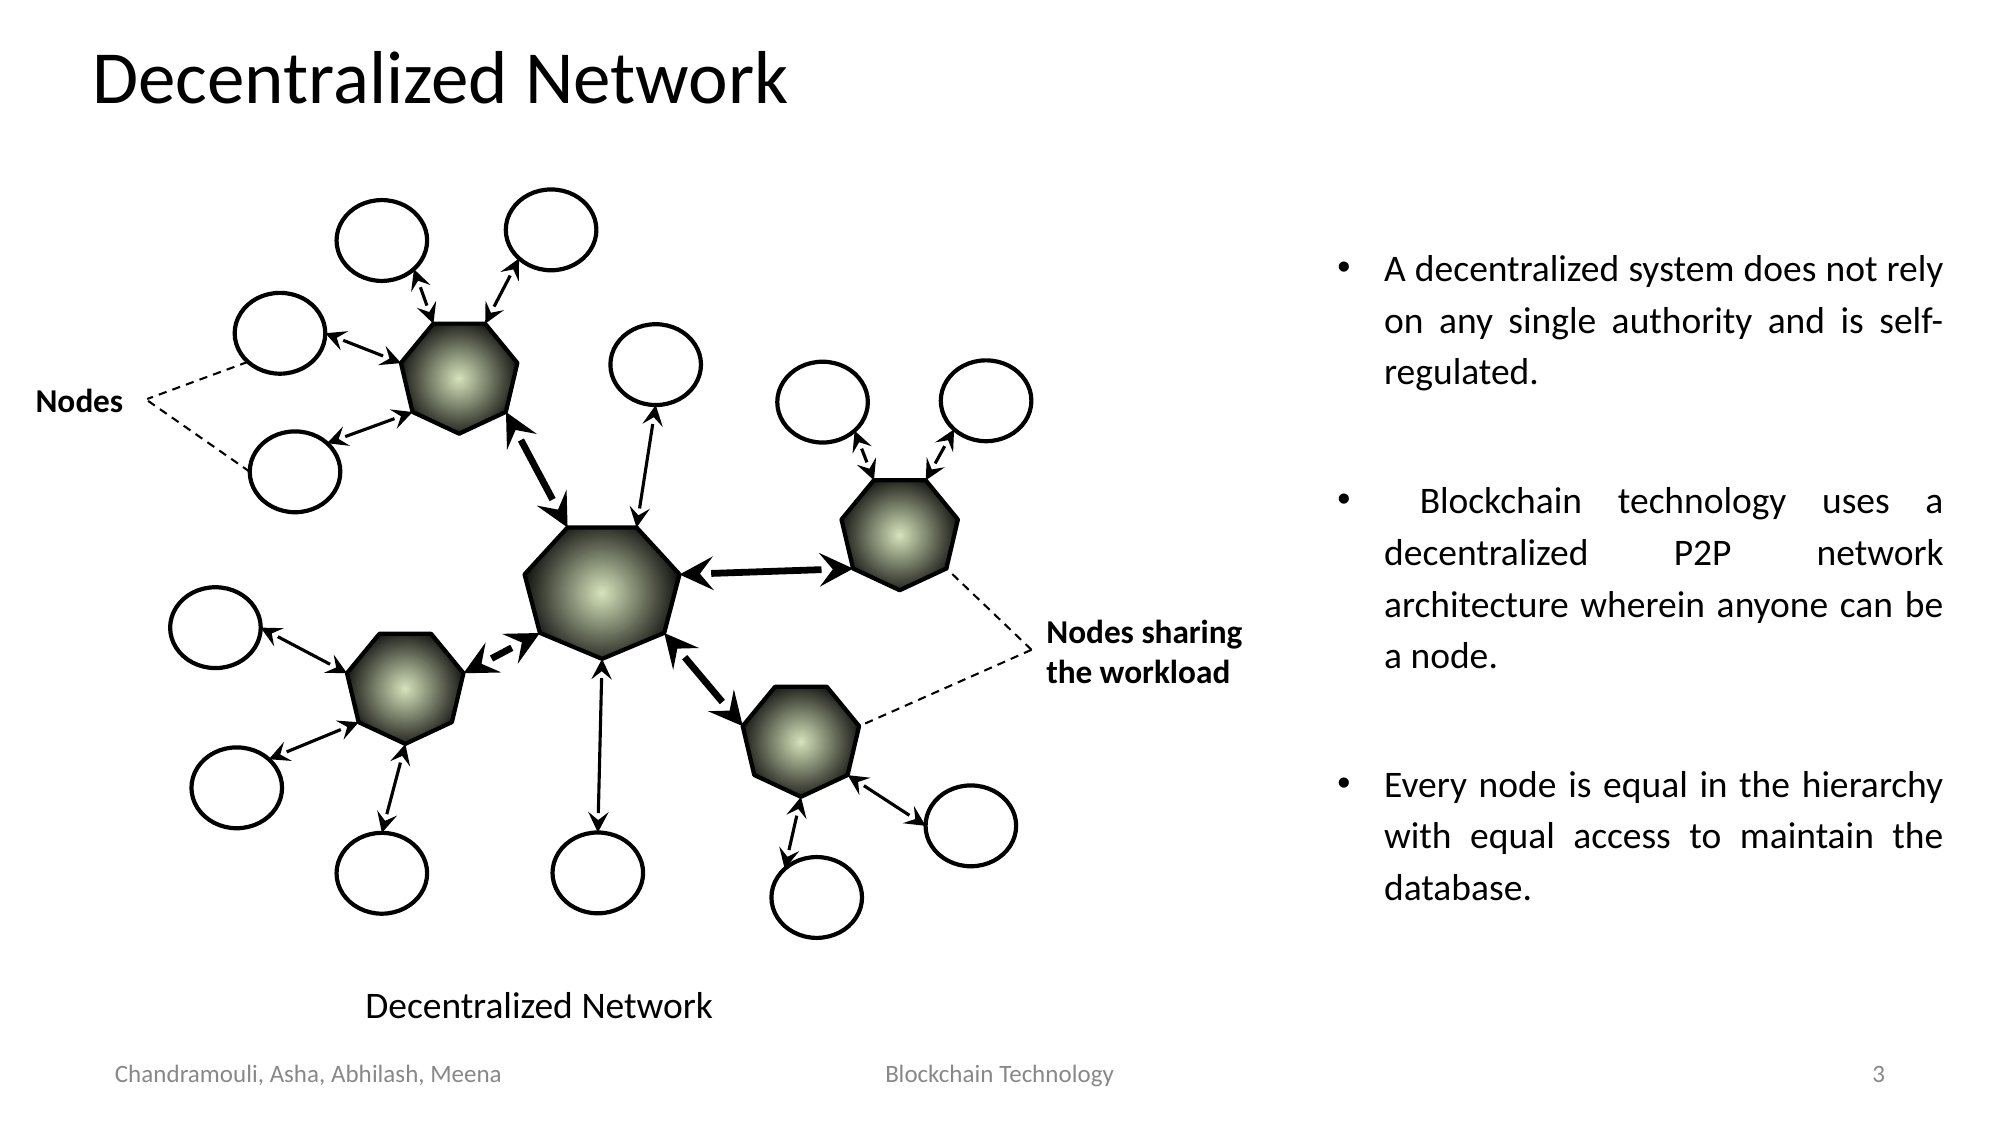

Decentralized Network

Nodes

Nodes sharing the workload

A decentralized system does not rely on any single authority and is self-regulated.

 Blockchain technology uses a decentralized P2P network architecture wherein anyone can be a node.

Every node is equal in the hierarchy with equal access to maintain the database.

Decentralized Network
Chandramouli, Asha, Abhilash, Meena
Blockchain Technology
3